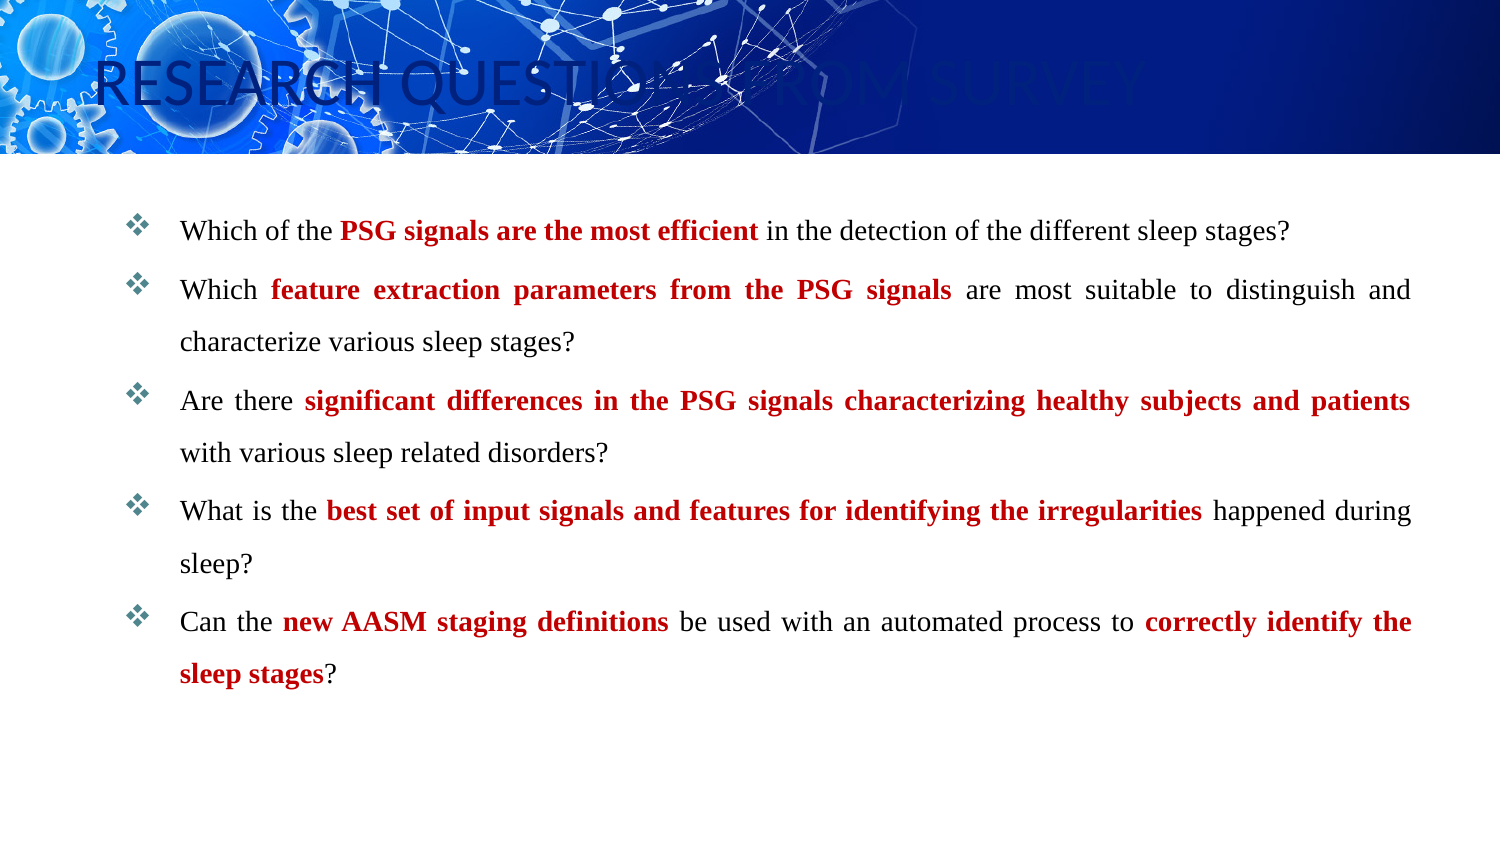

# RESEARCH QUESTIONS FROM SURVEY
Which of the PSG signals are the most efficient in the detection of the different sleep stages?
Which feature extraction parameters from the PSG signals are most suitable to distinguish and characterize various sleep stages?
Are there significant differences in the PSG signals characterizing healthy subjects and patients with various sleep related disorders?
What is the best set of input signals and features for identifying the irregularities happened during sleep?
Can the new AASM staging definitions be used with an automated process to correctly identify the sleep stages?